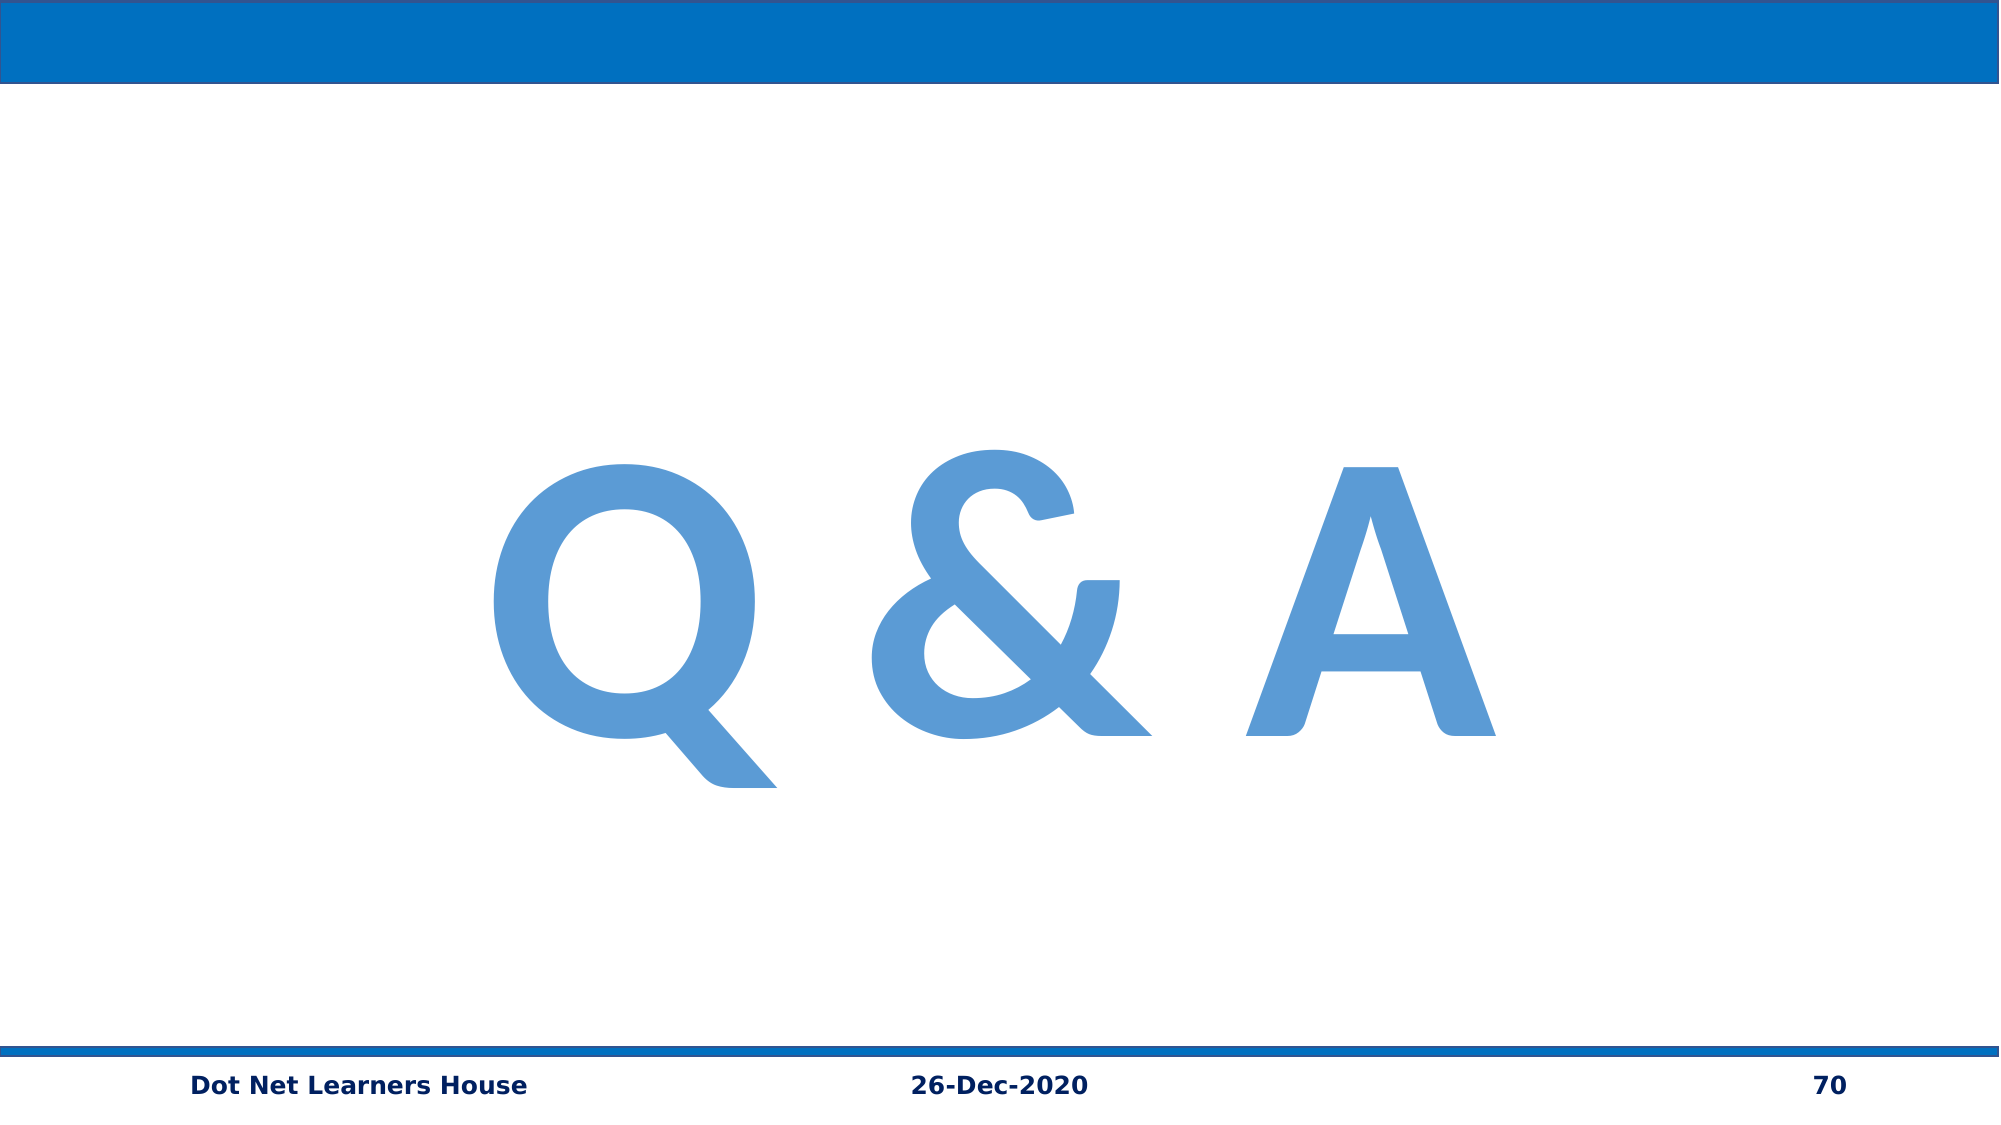

Q & A

26-Dec-2020
70
Dot Net Learners House